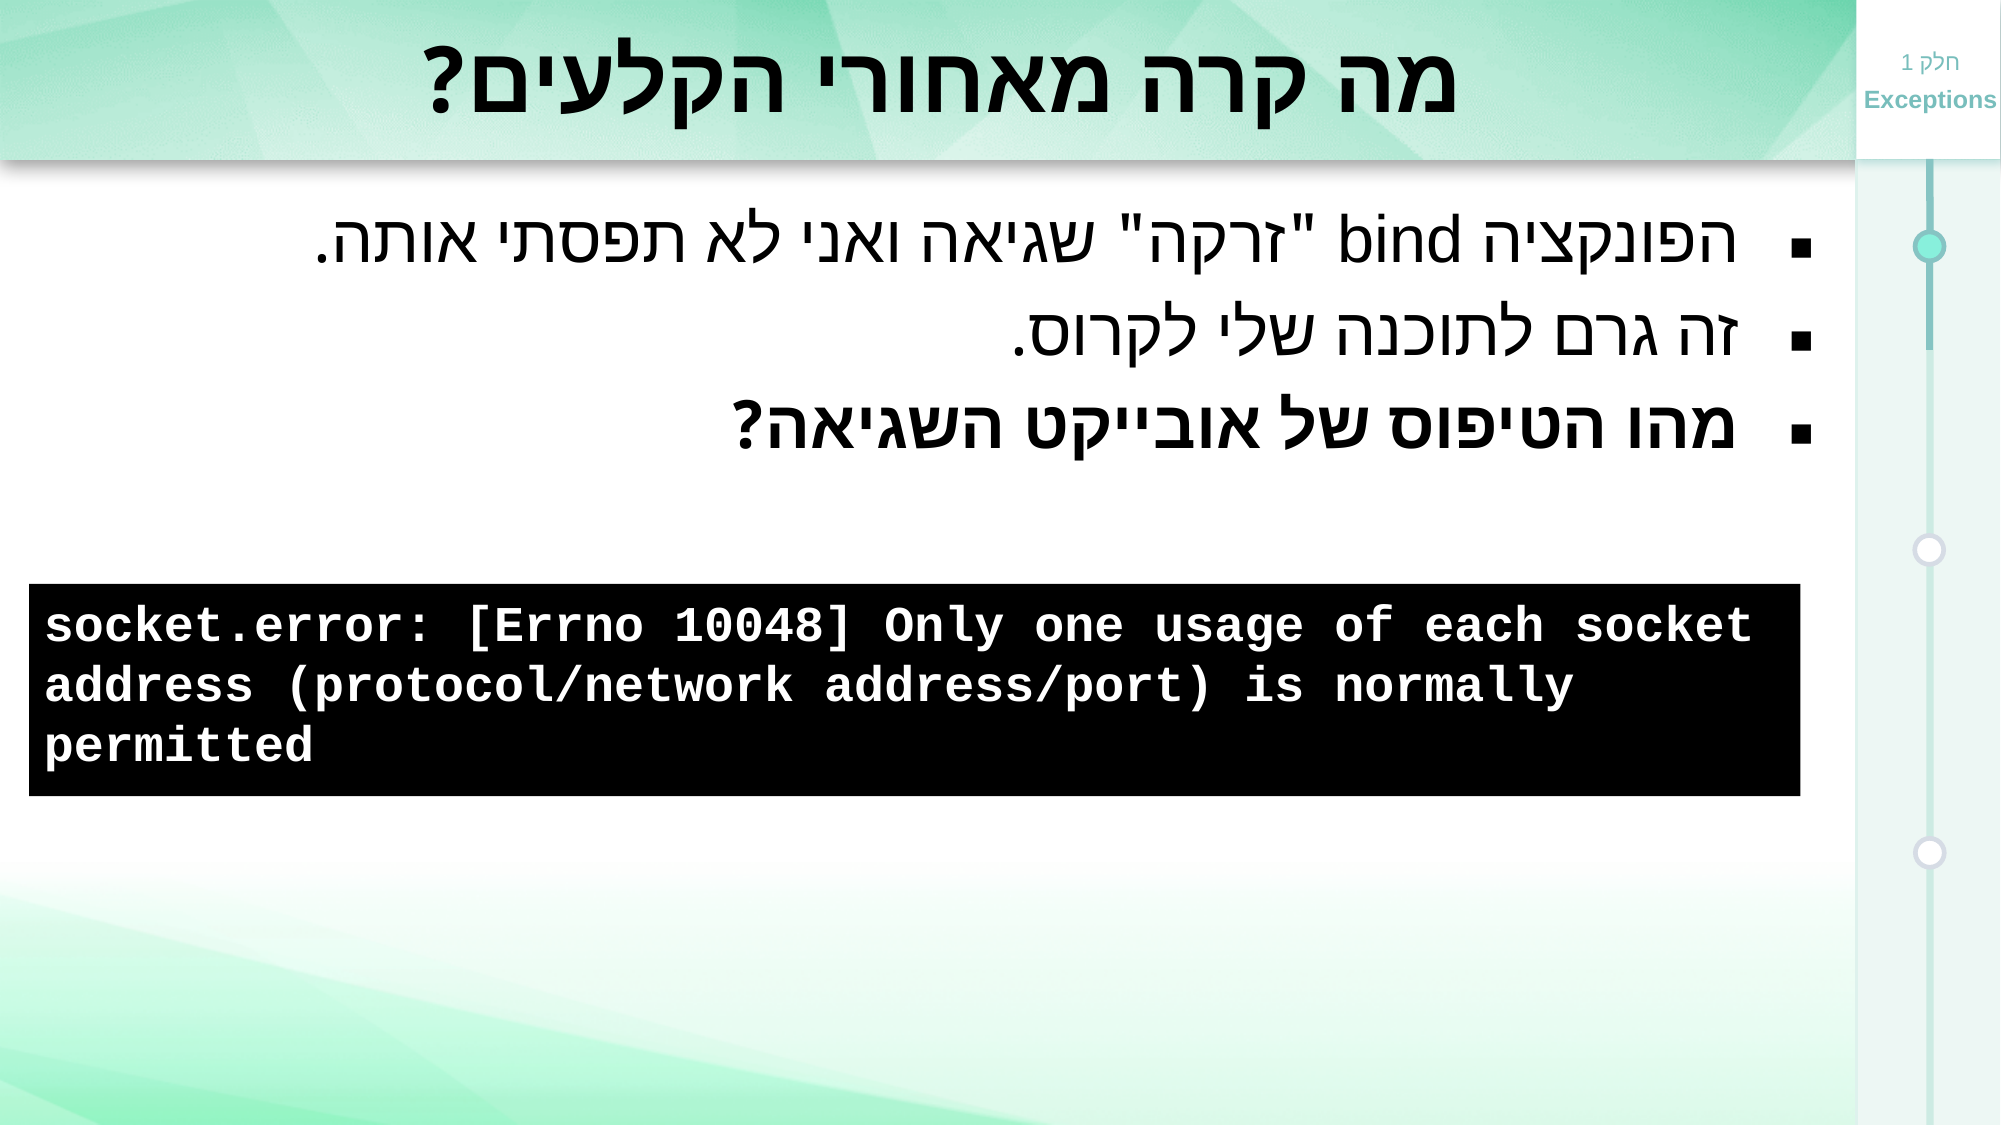

# מה קרה מאחורי הקלעים?
הפונקציה bind "זרקה" שגיאה ואני לא תפסתי אותה.
זה גרם לתוכנה שלי לקרוס.
מהו הטיפוס של אובייקט השגיאה?

socket.error: [Errno 10048] Only one usage of each socket
address (protocol/network address/port) is normally permitted